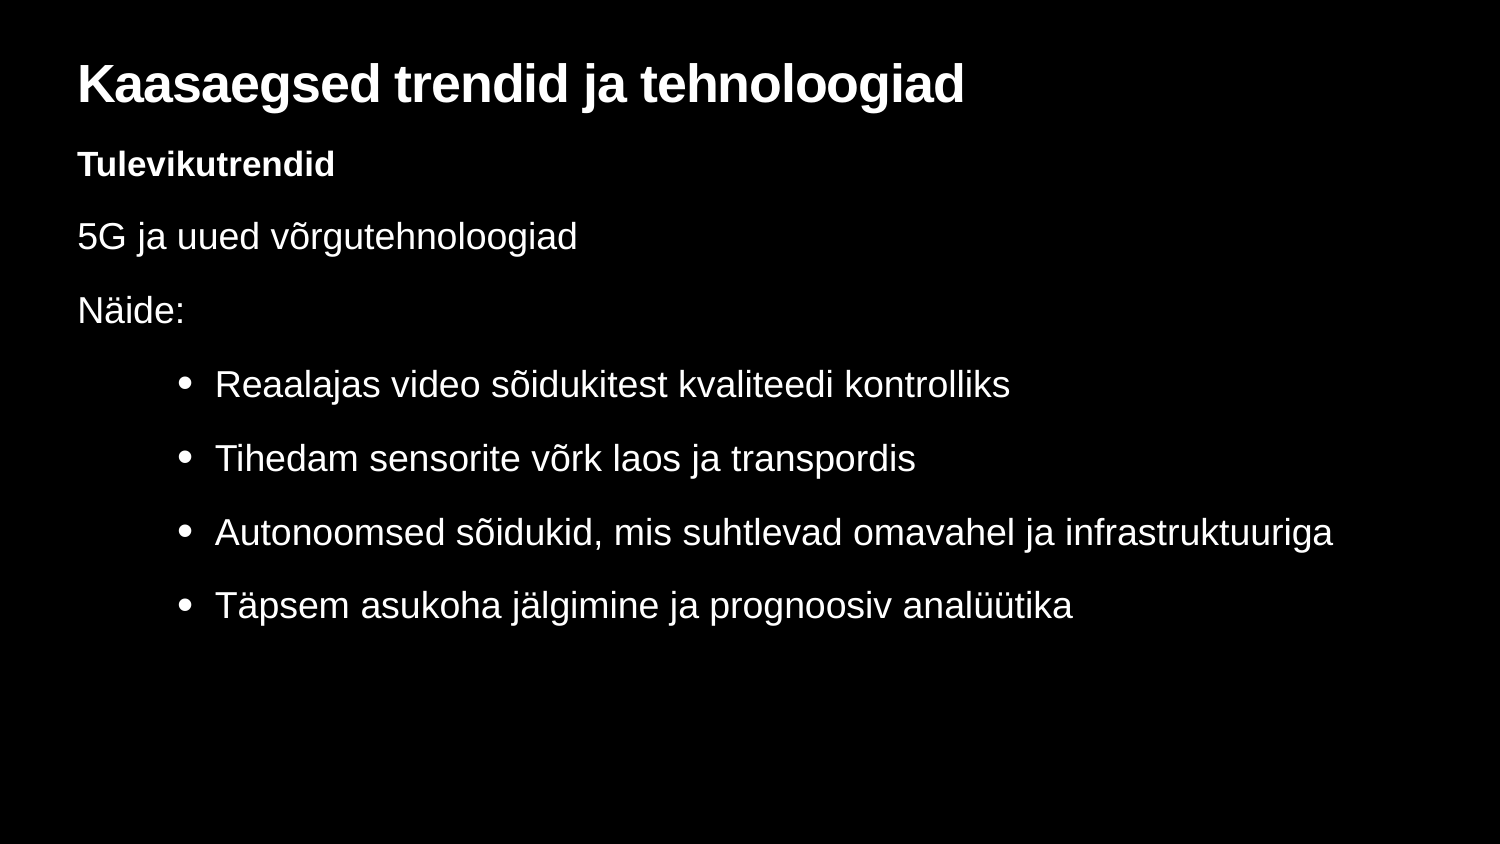

# Kaasaegsed trendid ja tehnoloogiad
Tulevikutrendid
5G ja uued võrgutehnoloogiad
Näide:
Reaalajas video sõidukitest kvaliteedi kontrolliks
Tihedam sensorite võrk laos ja transpordis
Autonoomsed sõidukid, mis suhtlevad omavahel ja infrastruktuuriga
Täpsem asukoha jälgimine ja prognoosiv analüütika